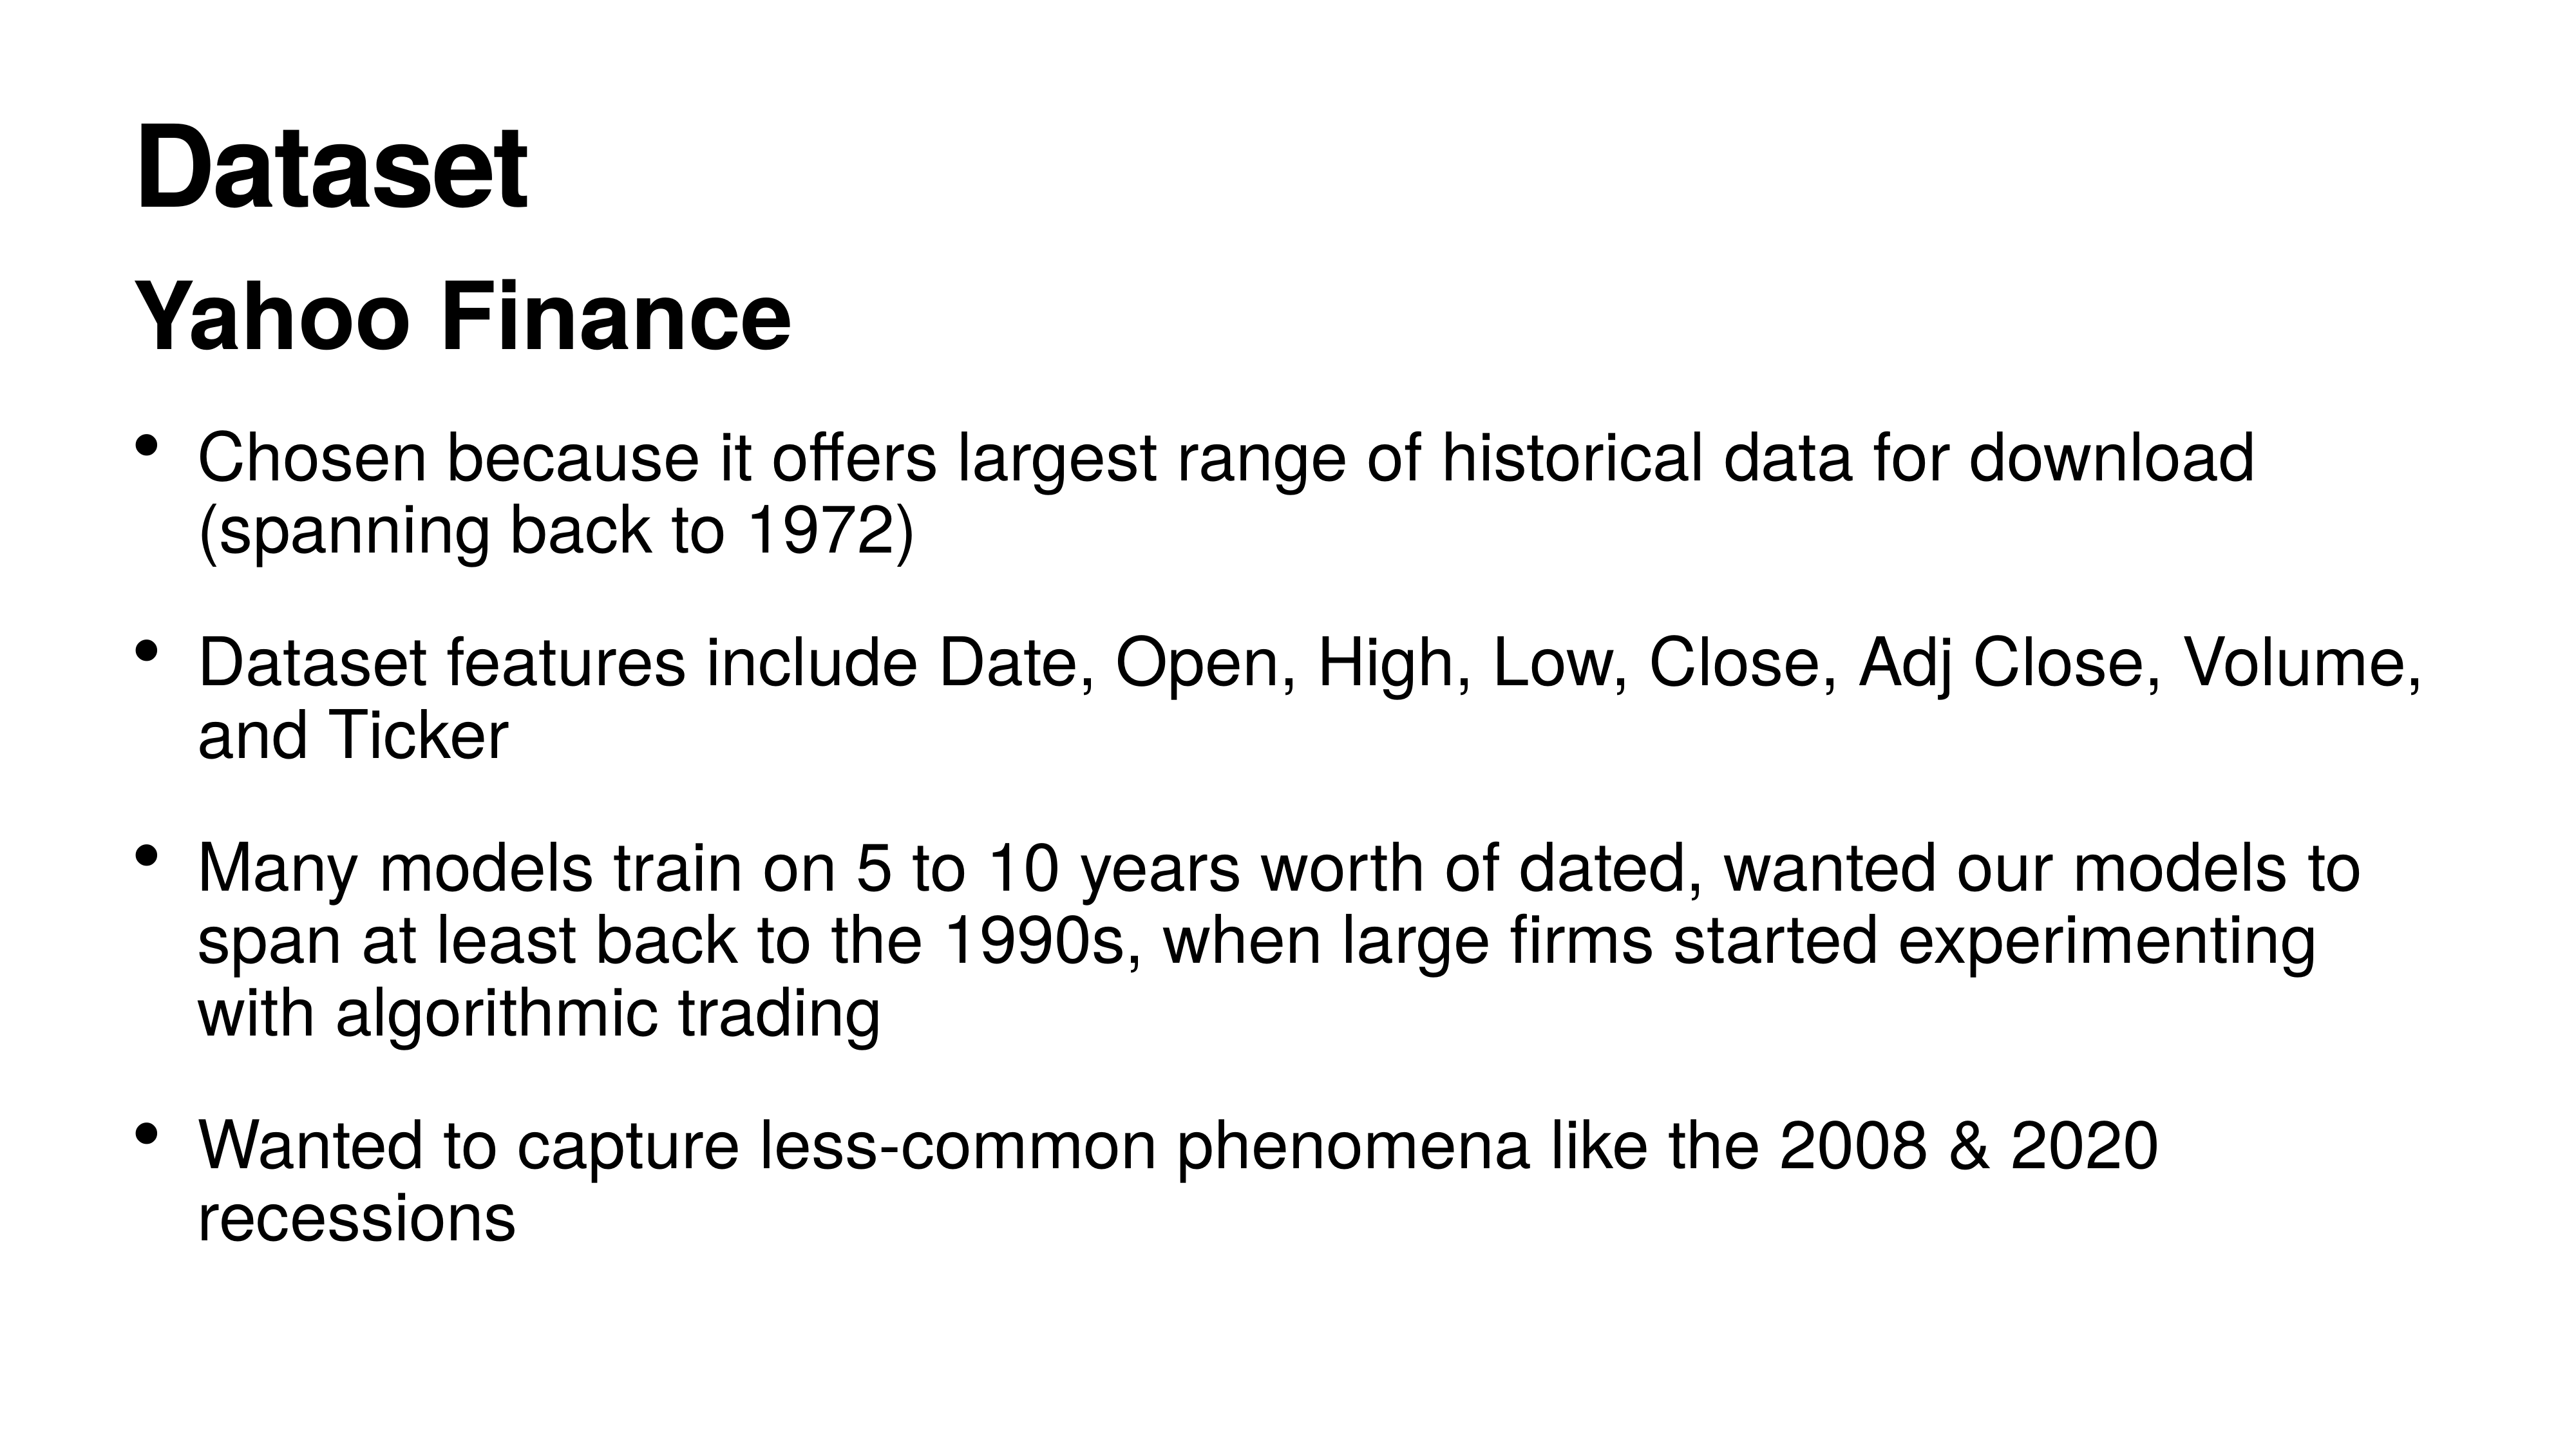

# Dataset
Yahoo Finance
Chosen because it offers largest range of historical data for download (spanning back to 1972)
Dataset features include Date, Open, High, Low, Close, Adj Close, Volume, and Ticker
Many models train on 5 to 10 years worth of dated, wanted our models to span at least back to the 1990s, when large firms started experimenting with algorithmic trading
Wanted to capture less-common phenomena like the 2008 & 2020 recessions